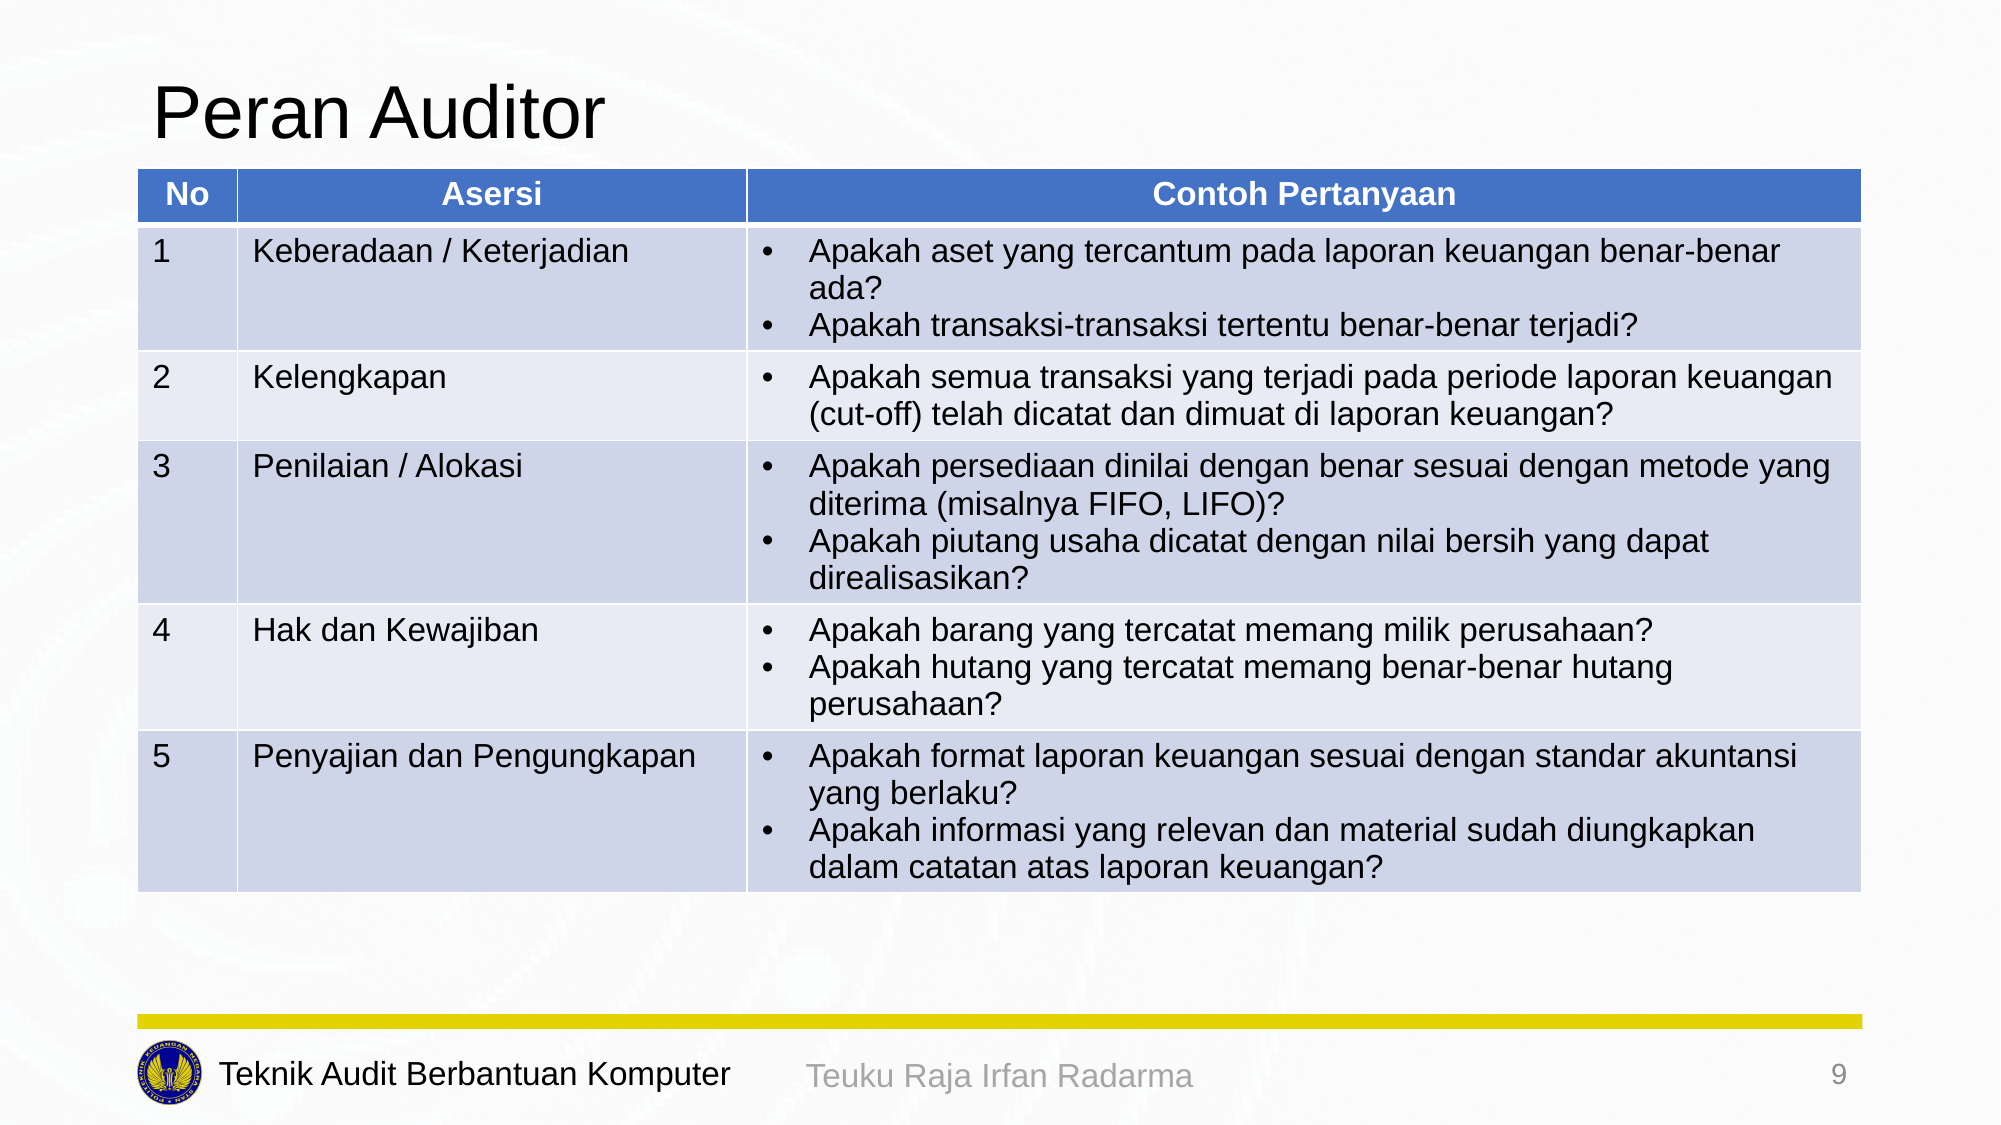

# Peran Auditor
| No | Asersi | Contoh Pertanyaan |
| --- | --- | --- |
| 1 | Keberadaan / Keterjadian | Apakah aset yang tercantum pada laporan keuangan benar-benar ada? Apakah transaksi-transaksi tertentu benar-benar terjadi? |
| 2 | Kelengkapan | Apakah semua transaksi yang terjadi pada periode laporan keuangan (cut-off) telah dicatat dan dimuat di laporan keuangan? |
| 3 | Penilaian / Alokasi | Apakah persediaan dinilai dengan benar sesuai dengan metode yang diterima (misalnya FIFO, LIFO)? Apakah piutang usaha dicatat dengan nilai bersih yang dapat direalisasikan? |
| 4 | Hak dan Kewajiban | Apakah barang yang tercatat memang milik perusahaan? Apakah hutang yang tercatat memang benar-benar hutang perusahaan? |
| 5 | Penyajian dan Pengungkapan | Apakah format laporan keuangan sesuai dengan standar akuntansi yang berlaku? Apakah informasi yang relevan dan material sudah diungkapkan dalam catatan atas laporan keuangan? |
9